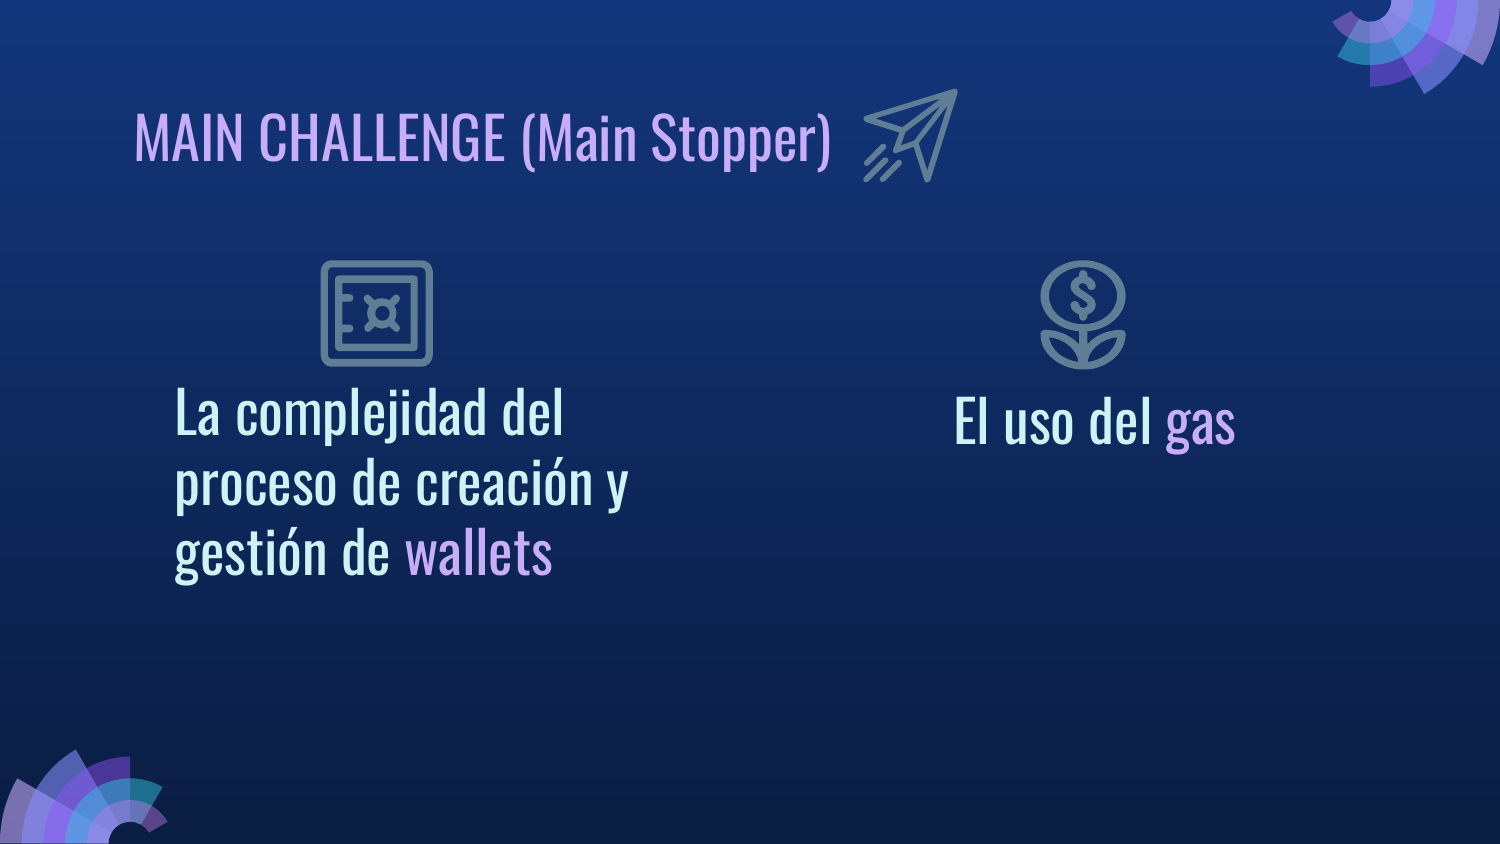

# MAIN CHALLENGE (Main Stopper)

La complejidad del proceso de creación y gestión de wallets
El uso del gas